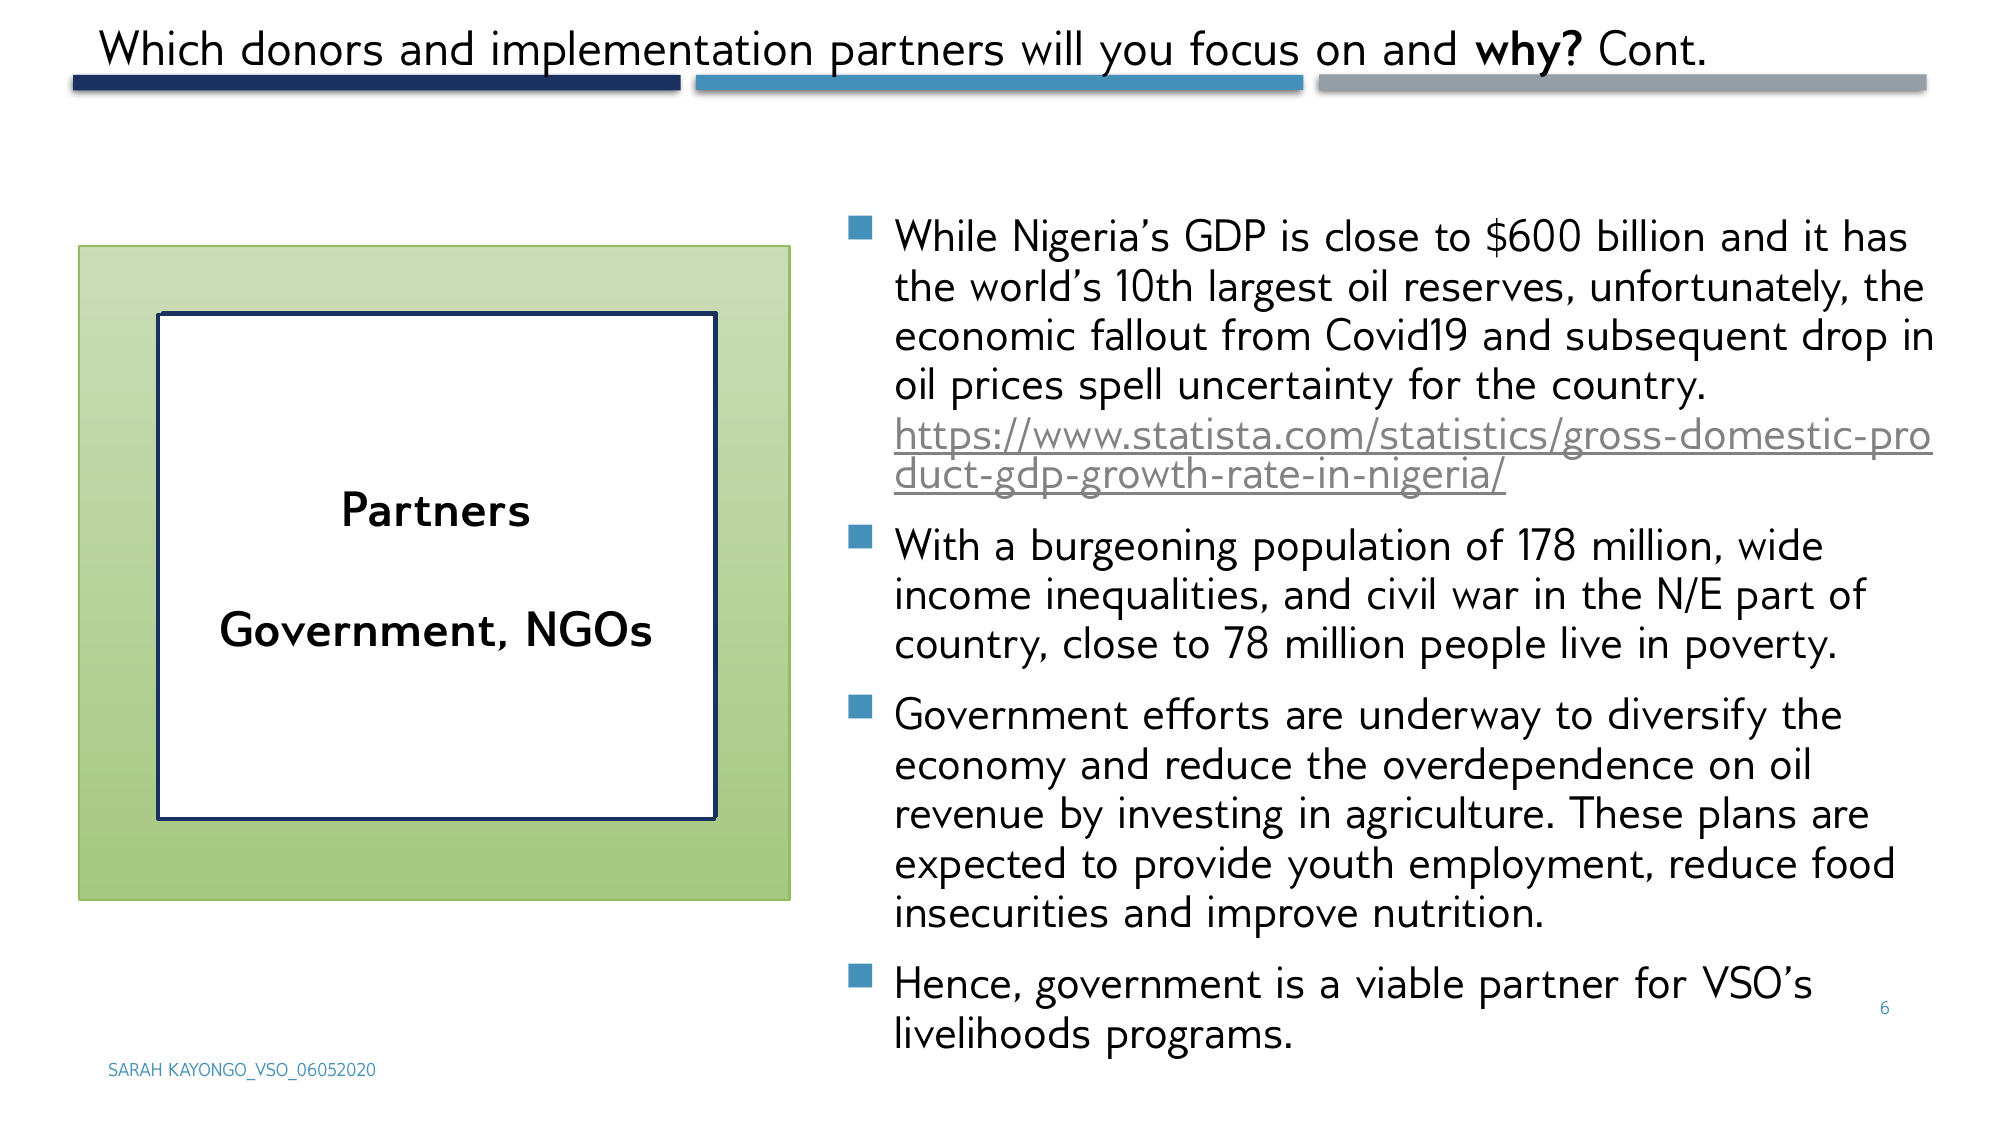

Which donors and implementation partners will you focus on and why? Cont.

While Nigeria’s GDP is close to $600 billion and it has the world’s 10th largest oil reserves, unfortunately, the economic fallout from Covid19 and subsequent drop in oil prices spell uncertainty for the country. https://www.statista.com/statistics/gross-domestic-product-gdp-growth-rate-in-nigeria/
With a burgeoning population of 178 million, wide income inequalities, and civil war in the N/E part of country, close to 78 million people live in poverty.
Government efforts are underway to diversify the economy and reduce the overdependence on oil revenue by investing in agriculture. These plans are expected to provide youth employment, reduce food insecurities and improve nutrition.
Hence, government is a viable partner for VSO’s livelihoods programs.

Recommendations

Theoretical Advance
Partners

Government, NGOs
6
SARAH KAYONGO_VSO_06052020